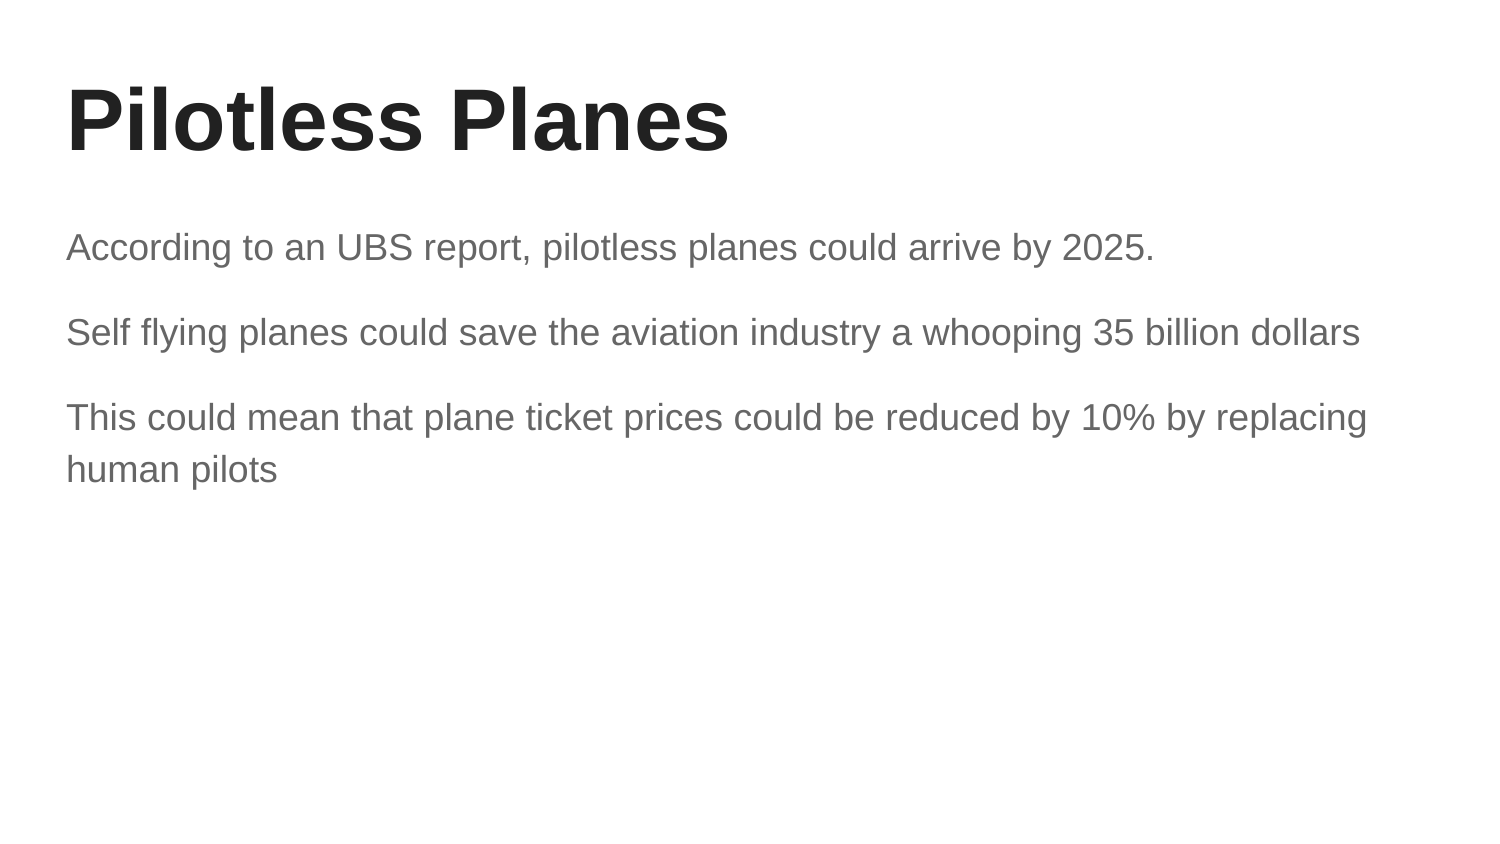

# Pilotless Planes
According to an UBS report, pilotless planes could arrive by 2025.
Self flying planes could save the aviation industry a whooping 35 billion dollars
This could mean that plane ticket prices could be reduced by 10% by replacing human pilots